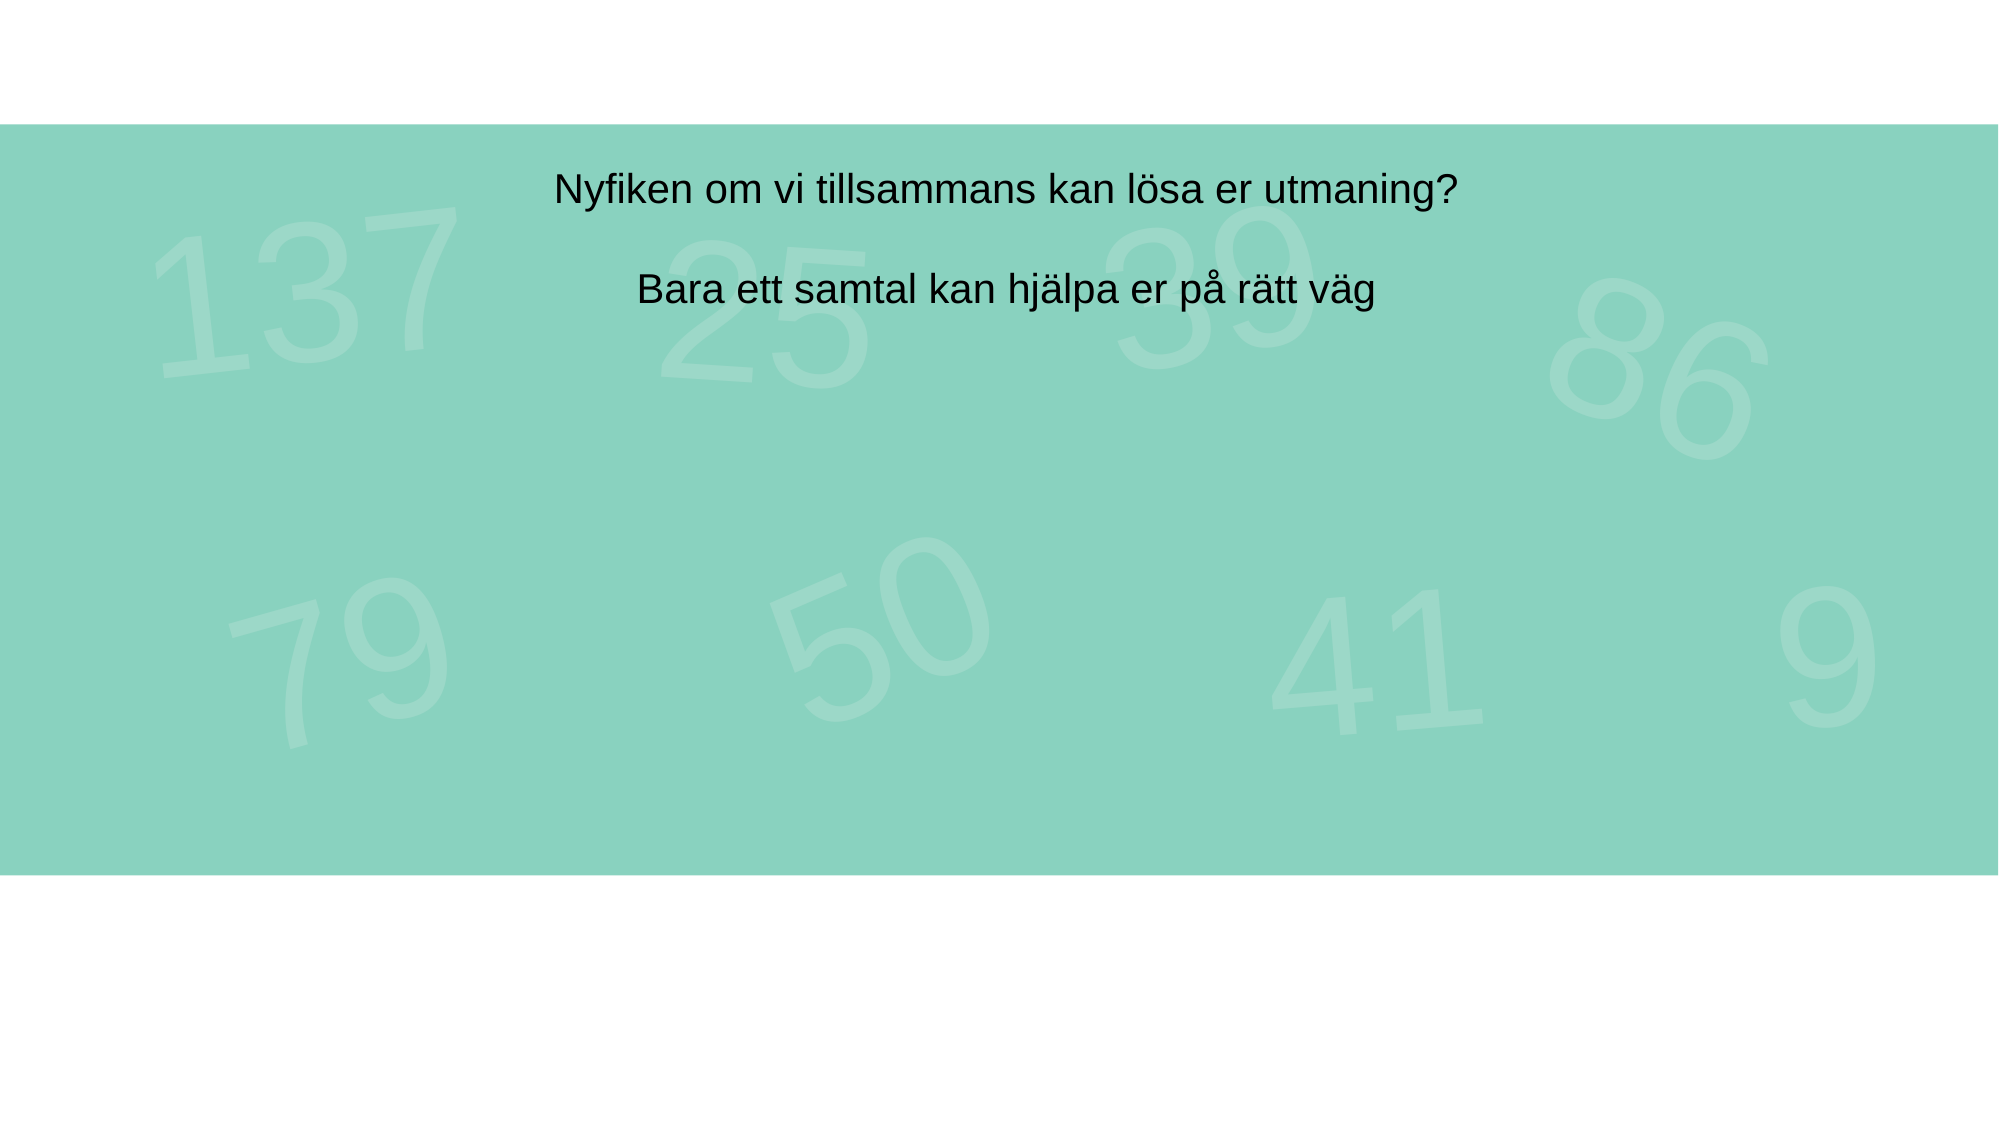

137
39
25
86
50
9
79
41
Nyfiken om vi tillsammans kan lösa er utmaning?

Bara ett samtal kan hjälpa er på rätt väg